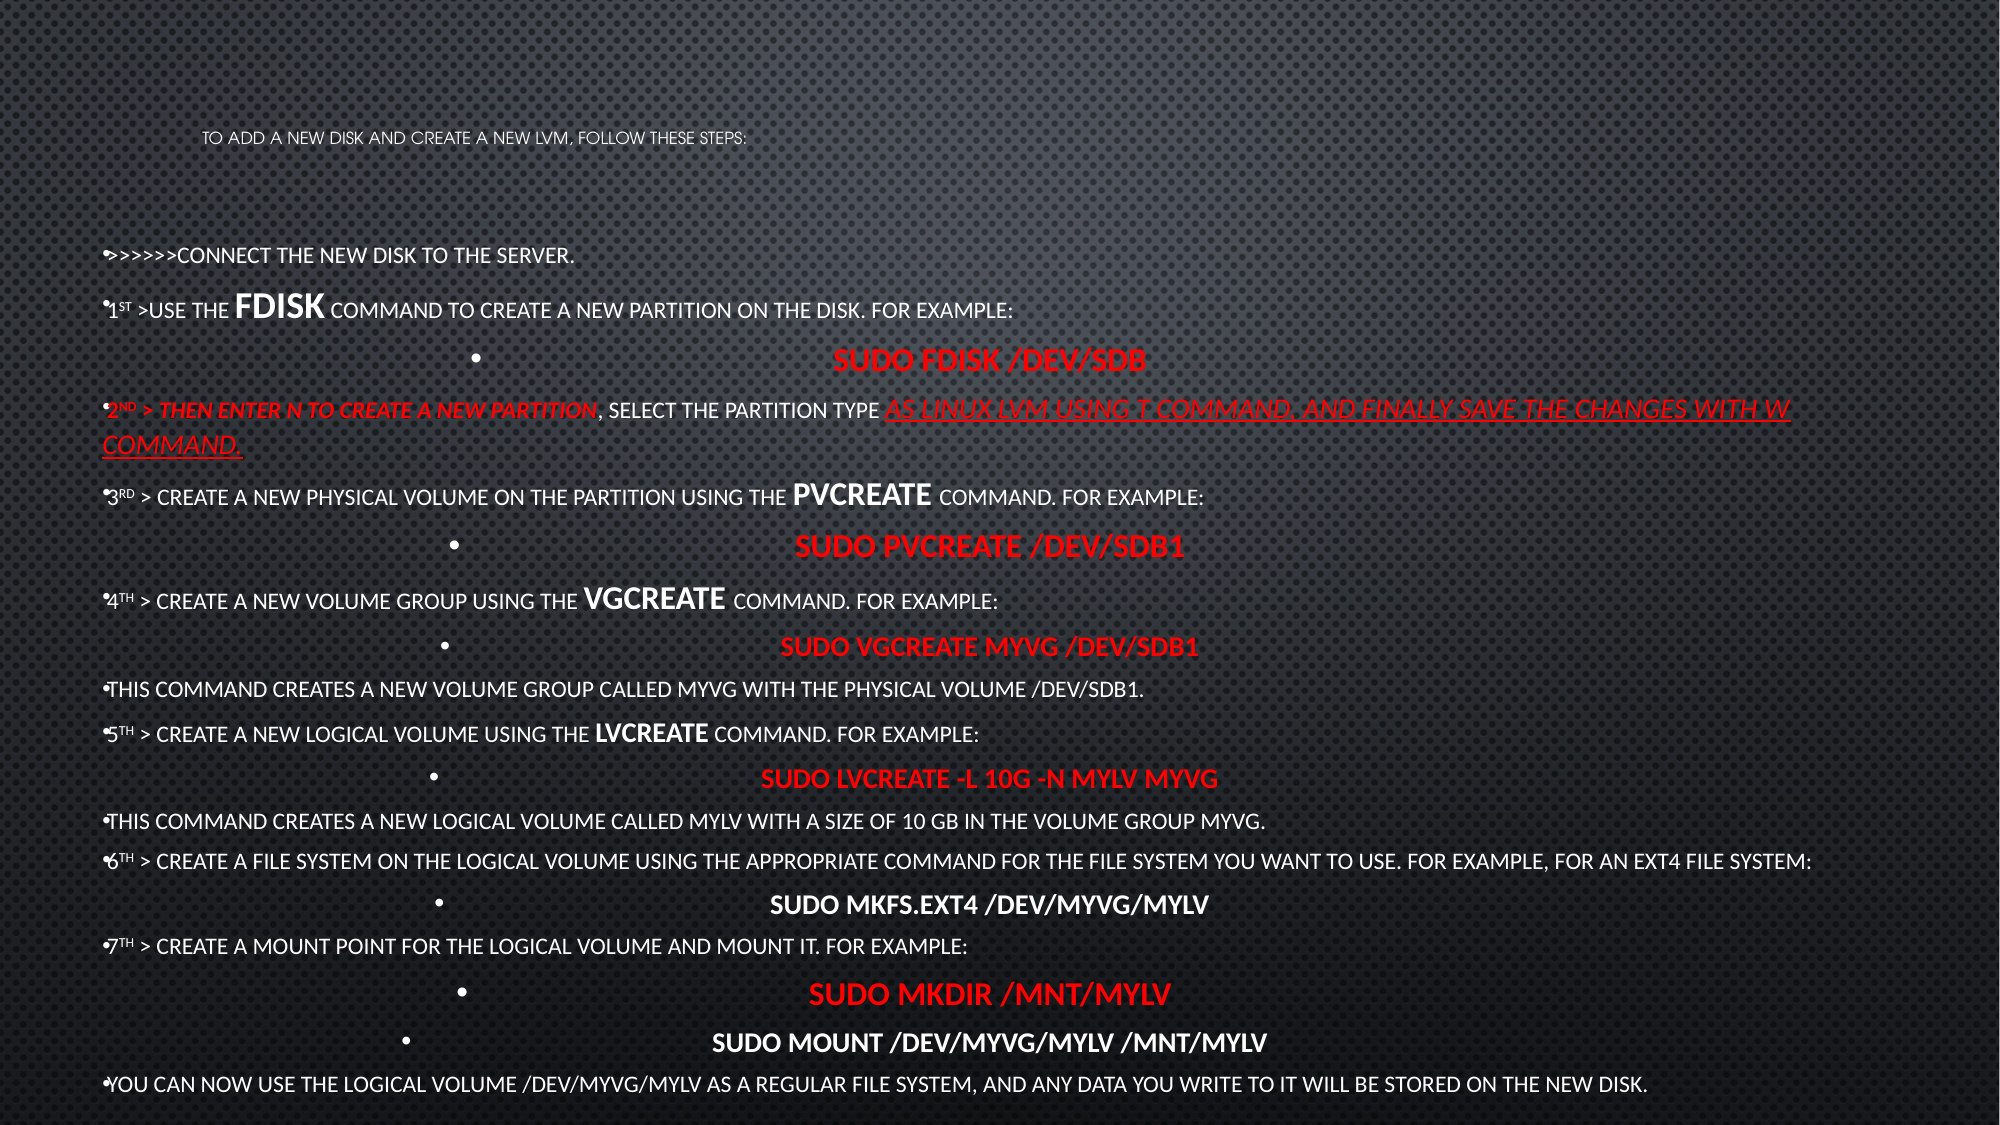

# To add a new disk and create a new LVM, follow these steps:

>>>>>>Connect the new disk to the server.
1st >Use the fdisk command to create a new partition on the disk. For example:
sudo fdisk /dev/sdb
2nd > Then enter n to create a new partition, select the partition type as Linux LVM using t command, and finally save the changes with w command.
3rd > Create a new physical volume on the partition using the pvcreate command. For example:
sudo pvcreate /dev/sdb1
4th > Create a new volume group using the vgcreate command. For example:
sudo vgcreate myvg /dev/sdb1
This command creates a new volume group called myvg with the physical volume /dev/sdb1.
5th > Create a new logical volume using the lvcreate command. For example:
sudo lvcreate -L 10G -n mylv myvg
This command creates a new logical volume called mylv with a size of 10 GB in the volume group myvg.
6th > Create a file system on the logical volume using the appropriate command for the file system you want to use. For example, for an ext4 file system:
sudo mkfs.ext4 /dev/myvg/mylv
7th > Create a mount point for the logical volume and mount it. For example:
sudo mkdir /mnt/mylv
sudo mount /dev/myvg/mylv /mnt/mylv
You can now use the logical volume /dev/myvg/mylv as a regular file system, and any data you write to it will be stored on the new disk.